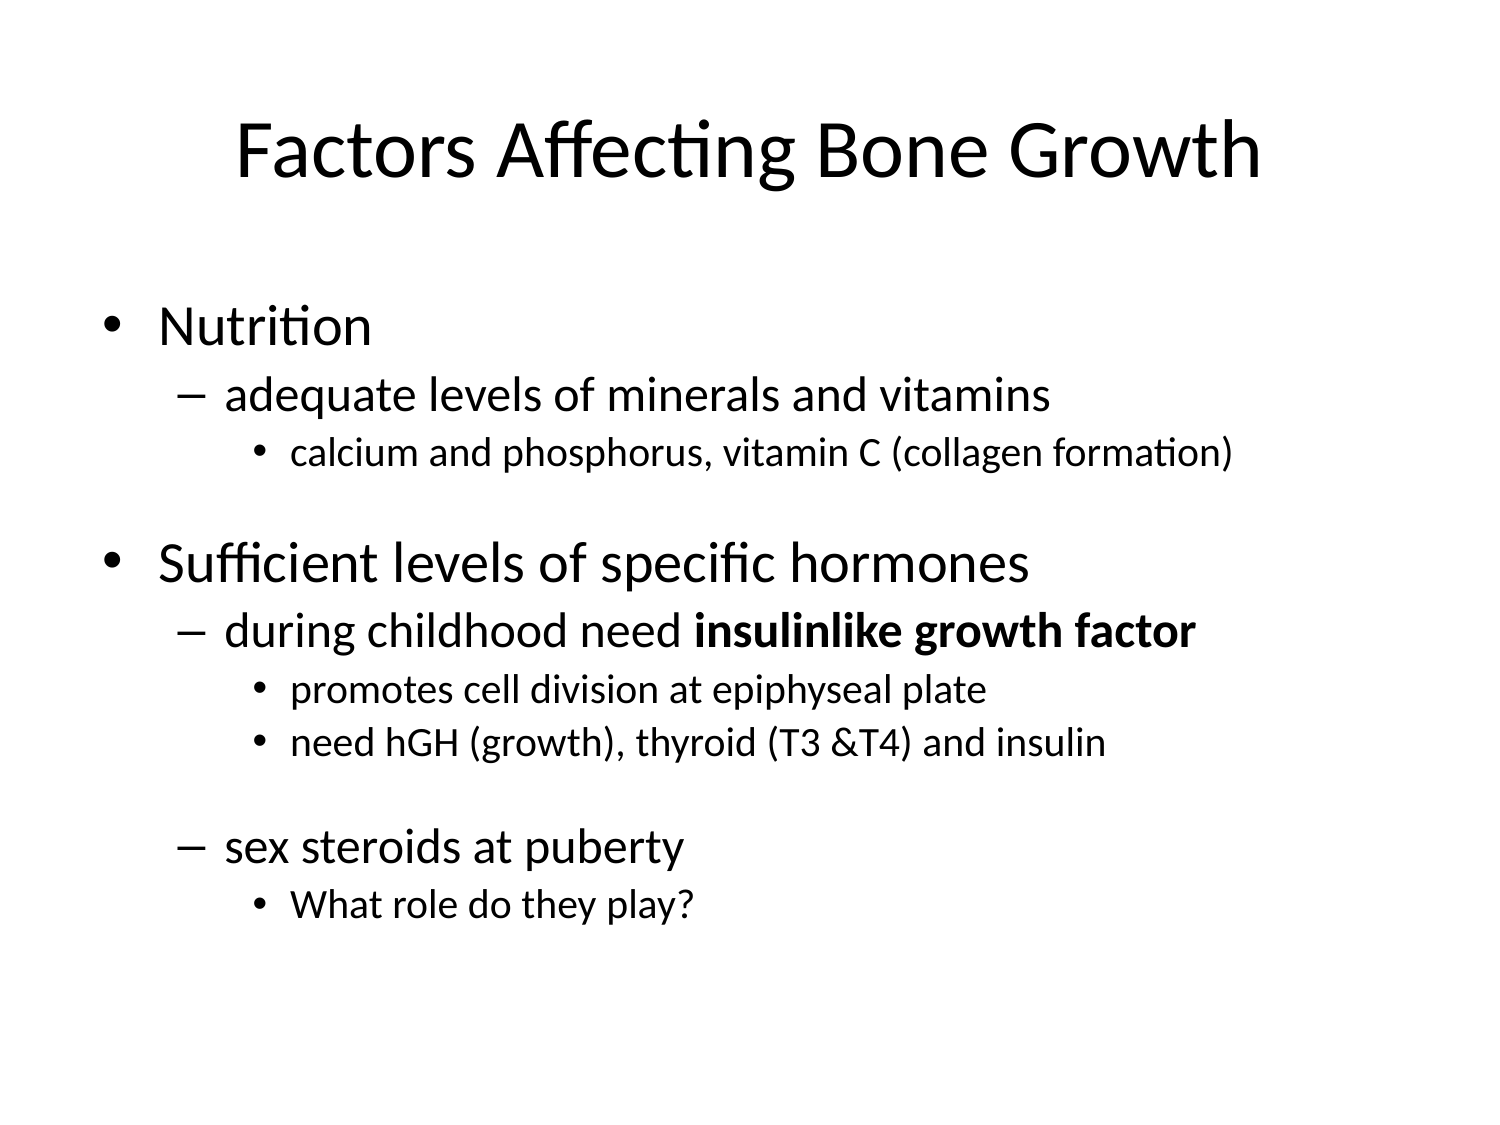

# Factors Affecting Bone Growth
Nutrition
adequate levels of minerals and vitamins
calcium and phosphorus, vitamin C (collagen formation)
Sufficient levels of specific hormones
during childhood need insulinlike growth factor
promotes cell division at epiphyseal plate
need hGH (growth), thyroid (T3 &T4) and insulin
sex steroids at puberty
What role do they play?